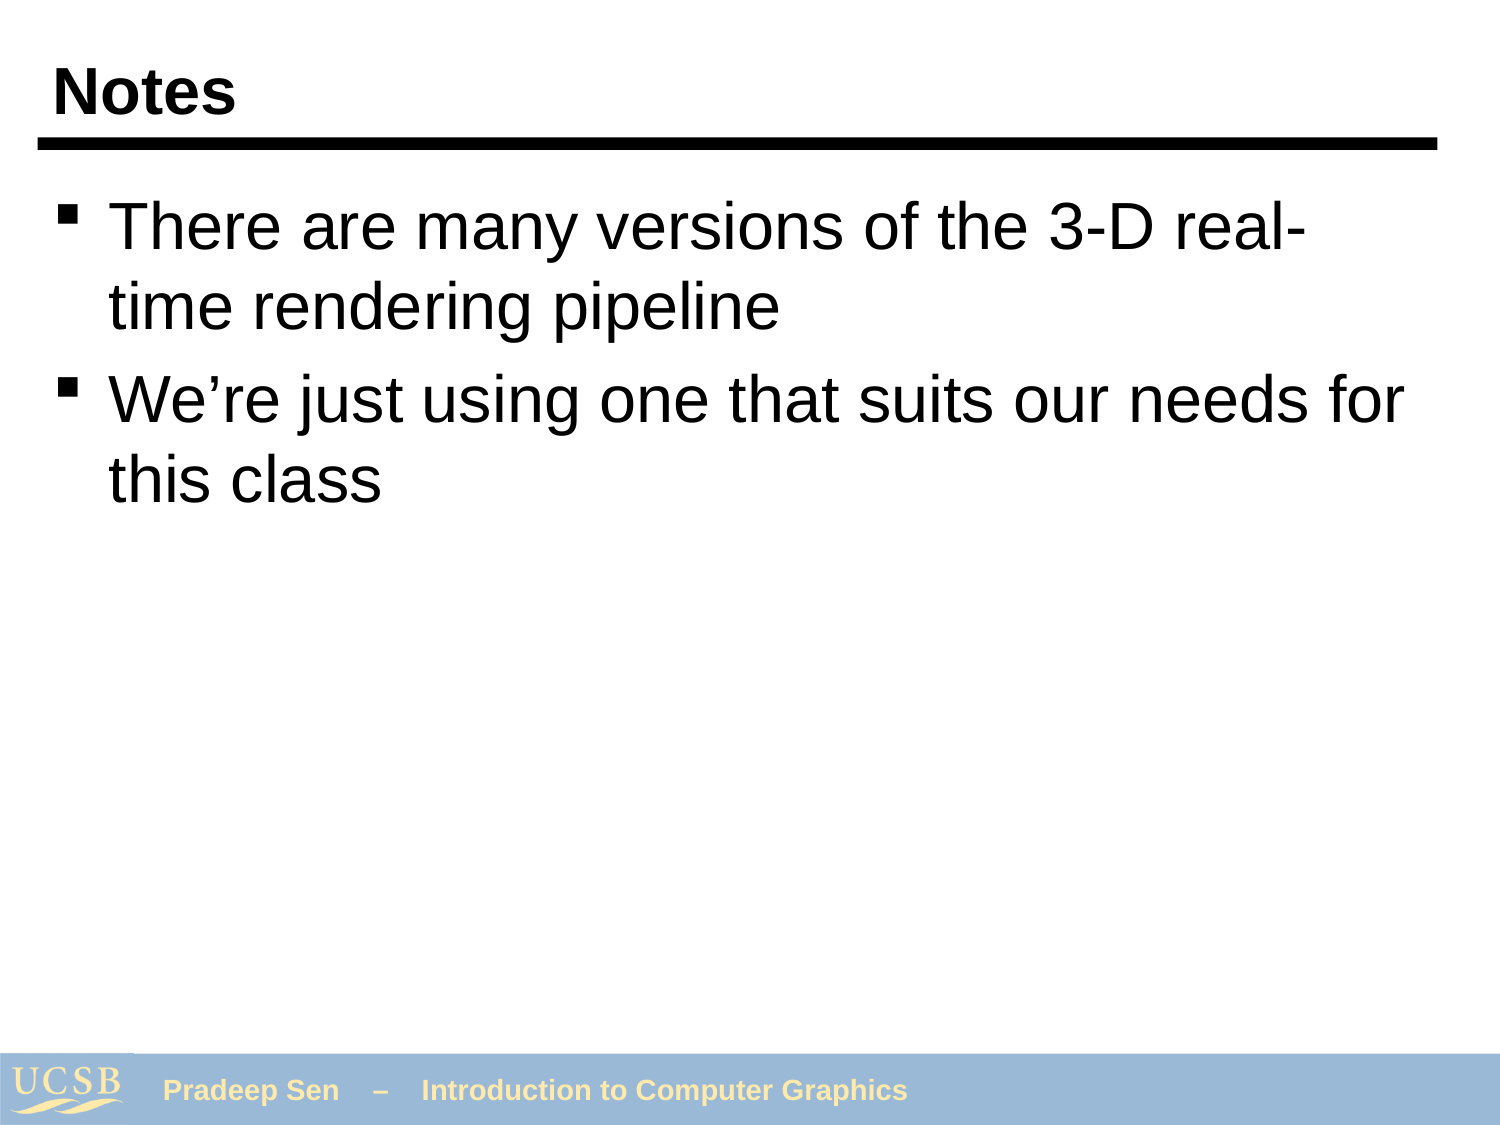

# Notes
There are many versions of the 3-D real-time rendering pipeline
We’re just using one that suits our needs for this class